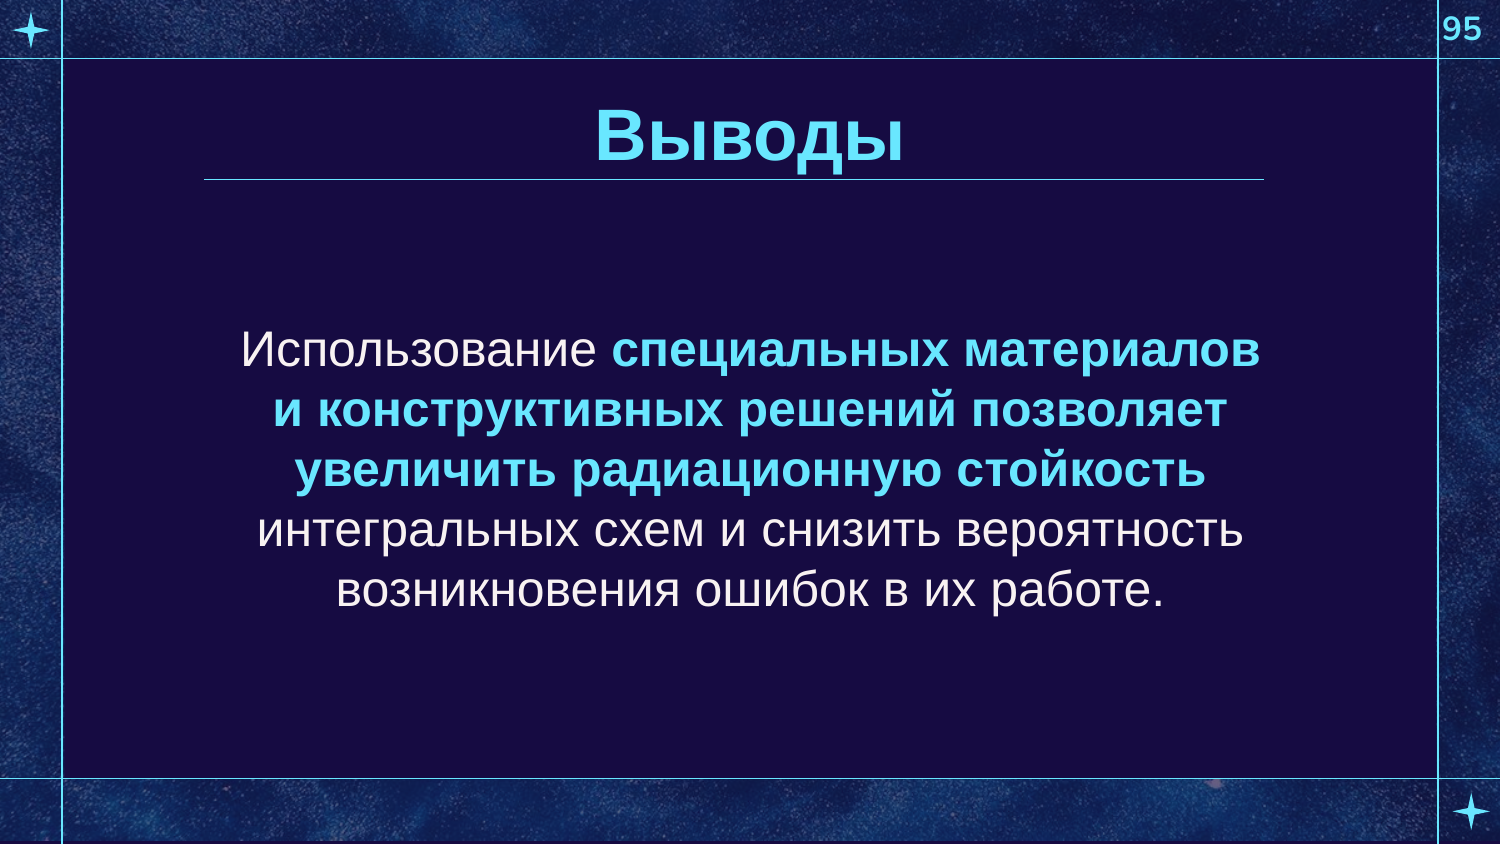

95
# Выводы
Использование специальных материалов и конструктивных решений позволяет увеличить радиационную стойкость интегральных схем и снизить вероятность возникновения ошибок в их работе.